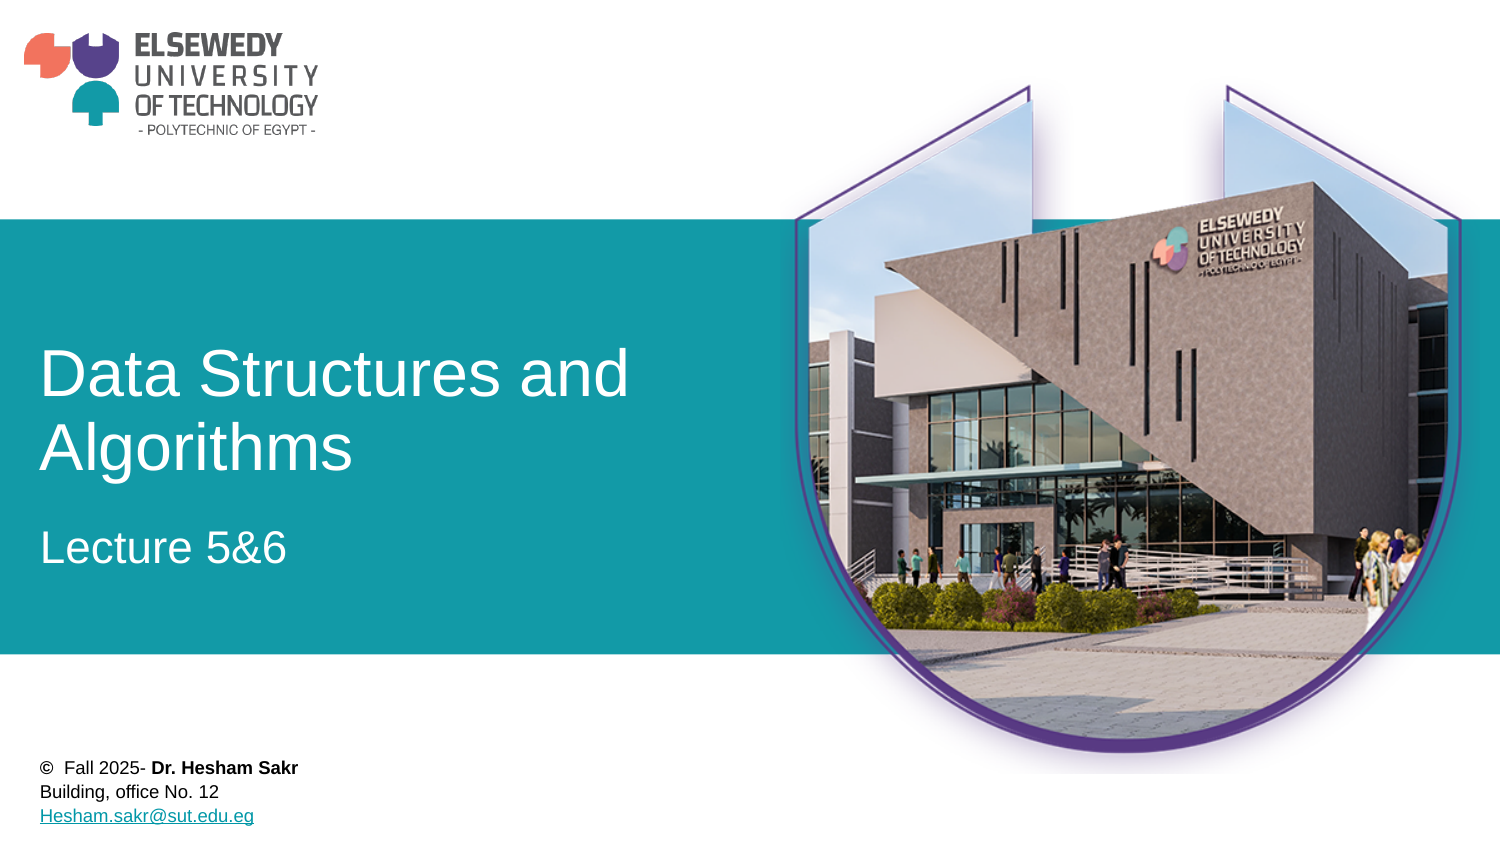

# Data Structures and Algorithms
Lecture 5&6
©  Fall 2025- Dr. Hesham Sakr
Building, office No. 12
Hesham.sakr@sut.edu.eg